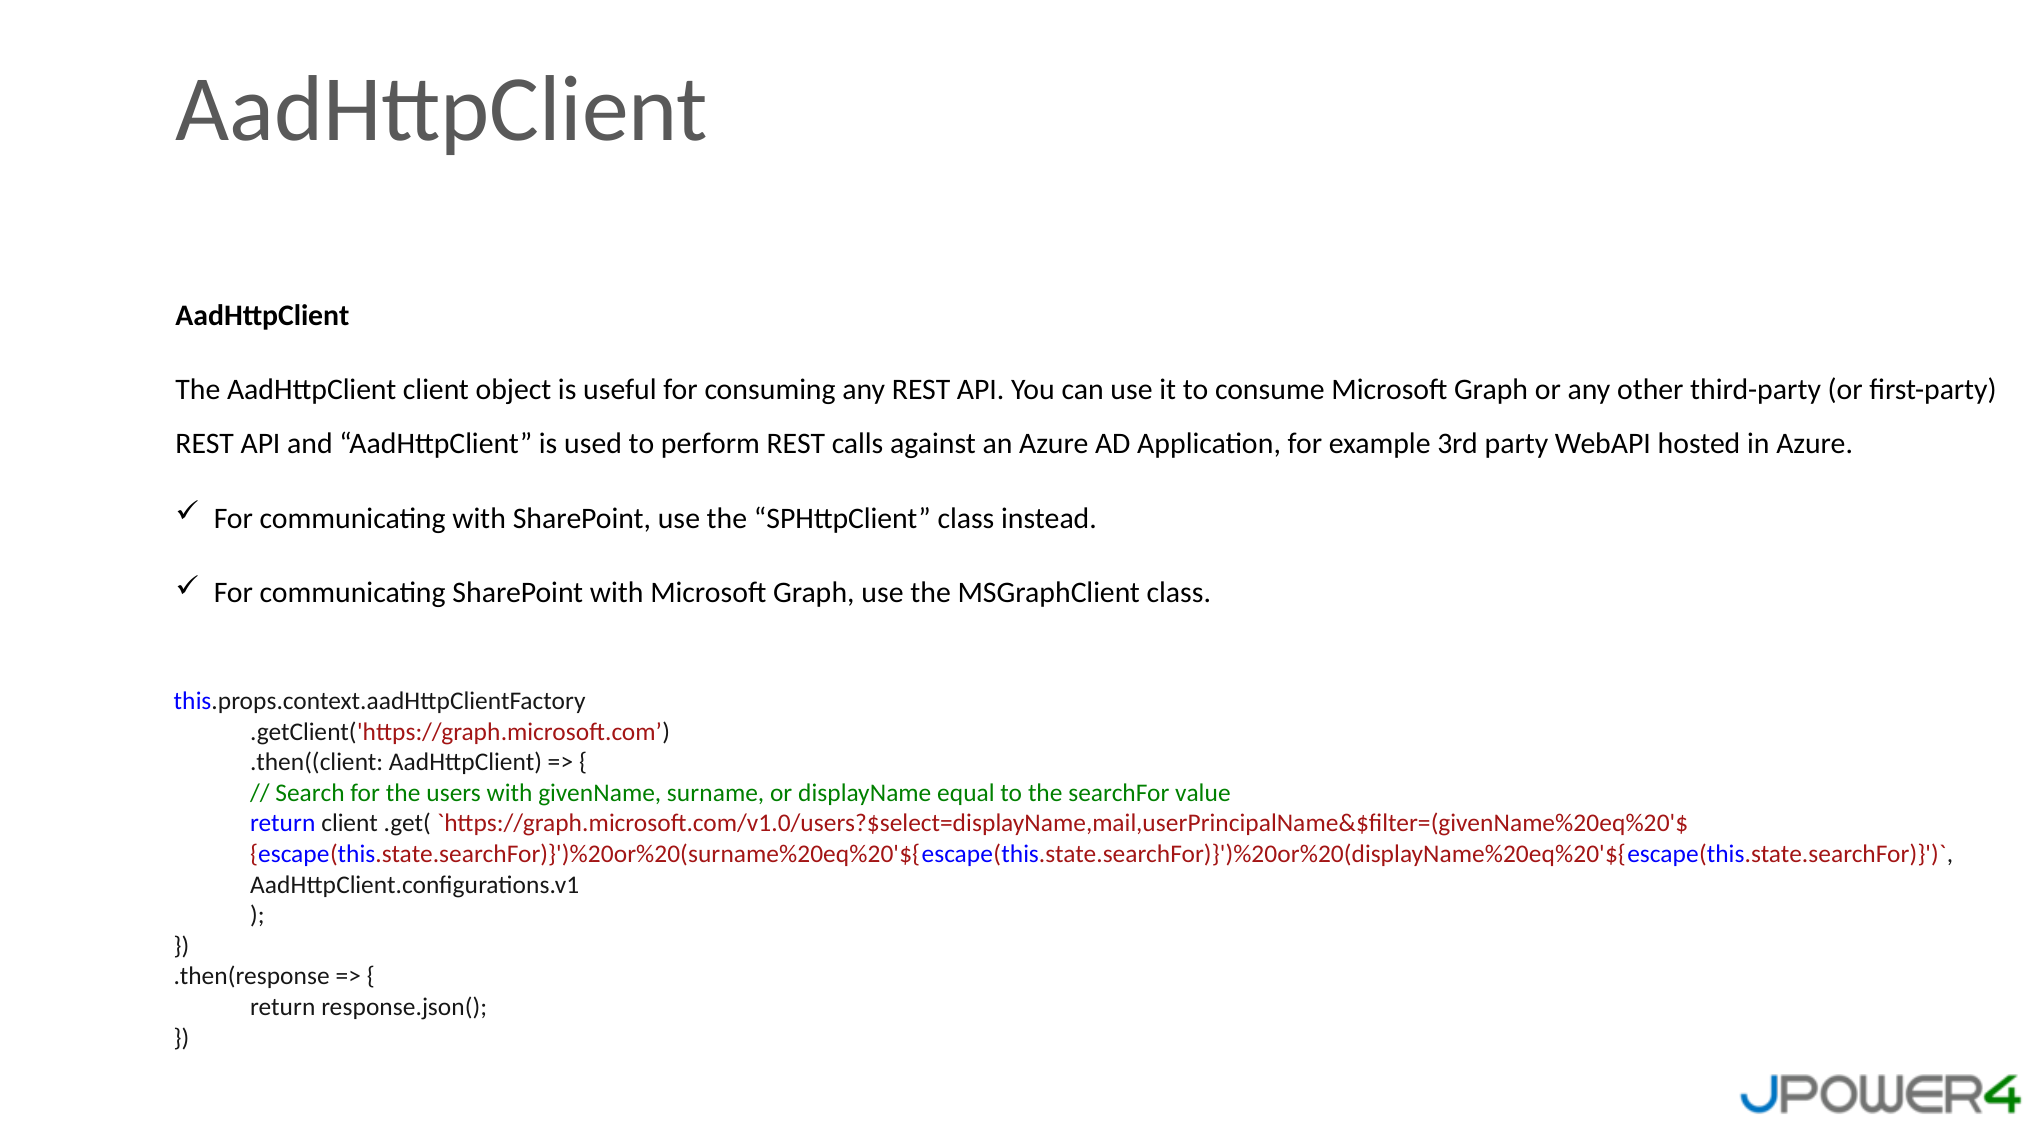

AadHttpClient
AadHttpClient
The AadHttpClient client object is useful for consuming any REST API. You can use it to consume Microsoft Graph or any other third-party (or first-party) REST API and “AadHttpClient” is used to perform REST calls against an Azure AD Application, for example 3rd party WebAPI hosted in Azure.
For communicating with SharePoint, use the “SPHttpClient” class instead.
For communicating SharePoint with Microsoft Graph, use the MSGraphClient class.

this.props.context.aadHttpClientFactory
.getClient('https://graph.microsoft.com’)
.then((client: AadHttpClient) => {
// Search for the users with givenName, surname, or displayName equal to the searchFor value
return client .get( `https://graph.microsoft.com/v1.0/users?$select=displayName,mail,userPrincipalName&$filter=(givenName%20eq%20'${escape(this.state.searchFor)}')%20or%20(surname%20eq%20'${escape(this.state.searchFor)}')%20or%20(displayName%20eq%20'${escape(this.state.searchFor)}')`, AadHttpClient.configurations.v1
);
})
.then(response => {
return response.json();
})